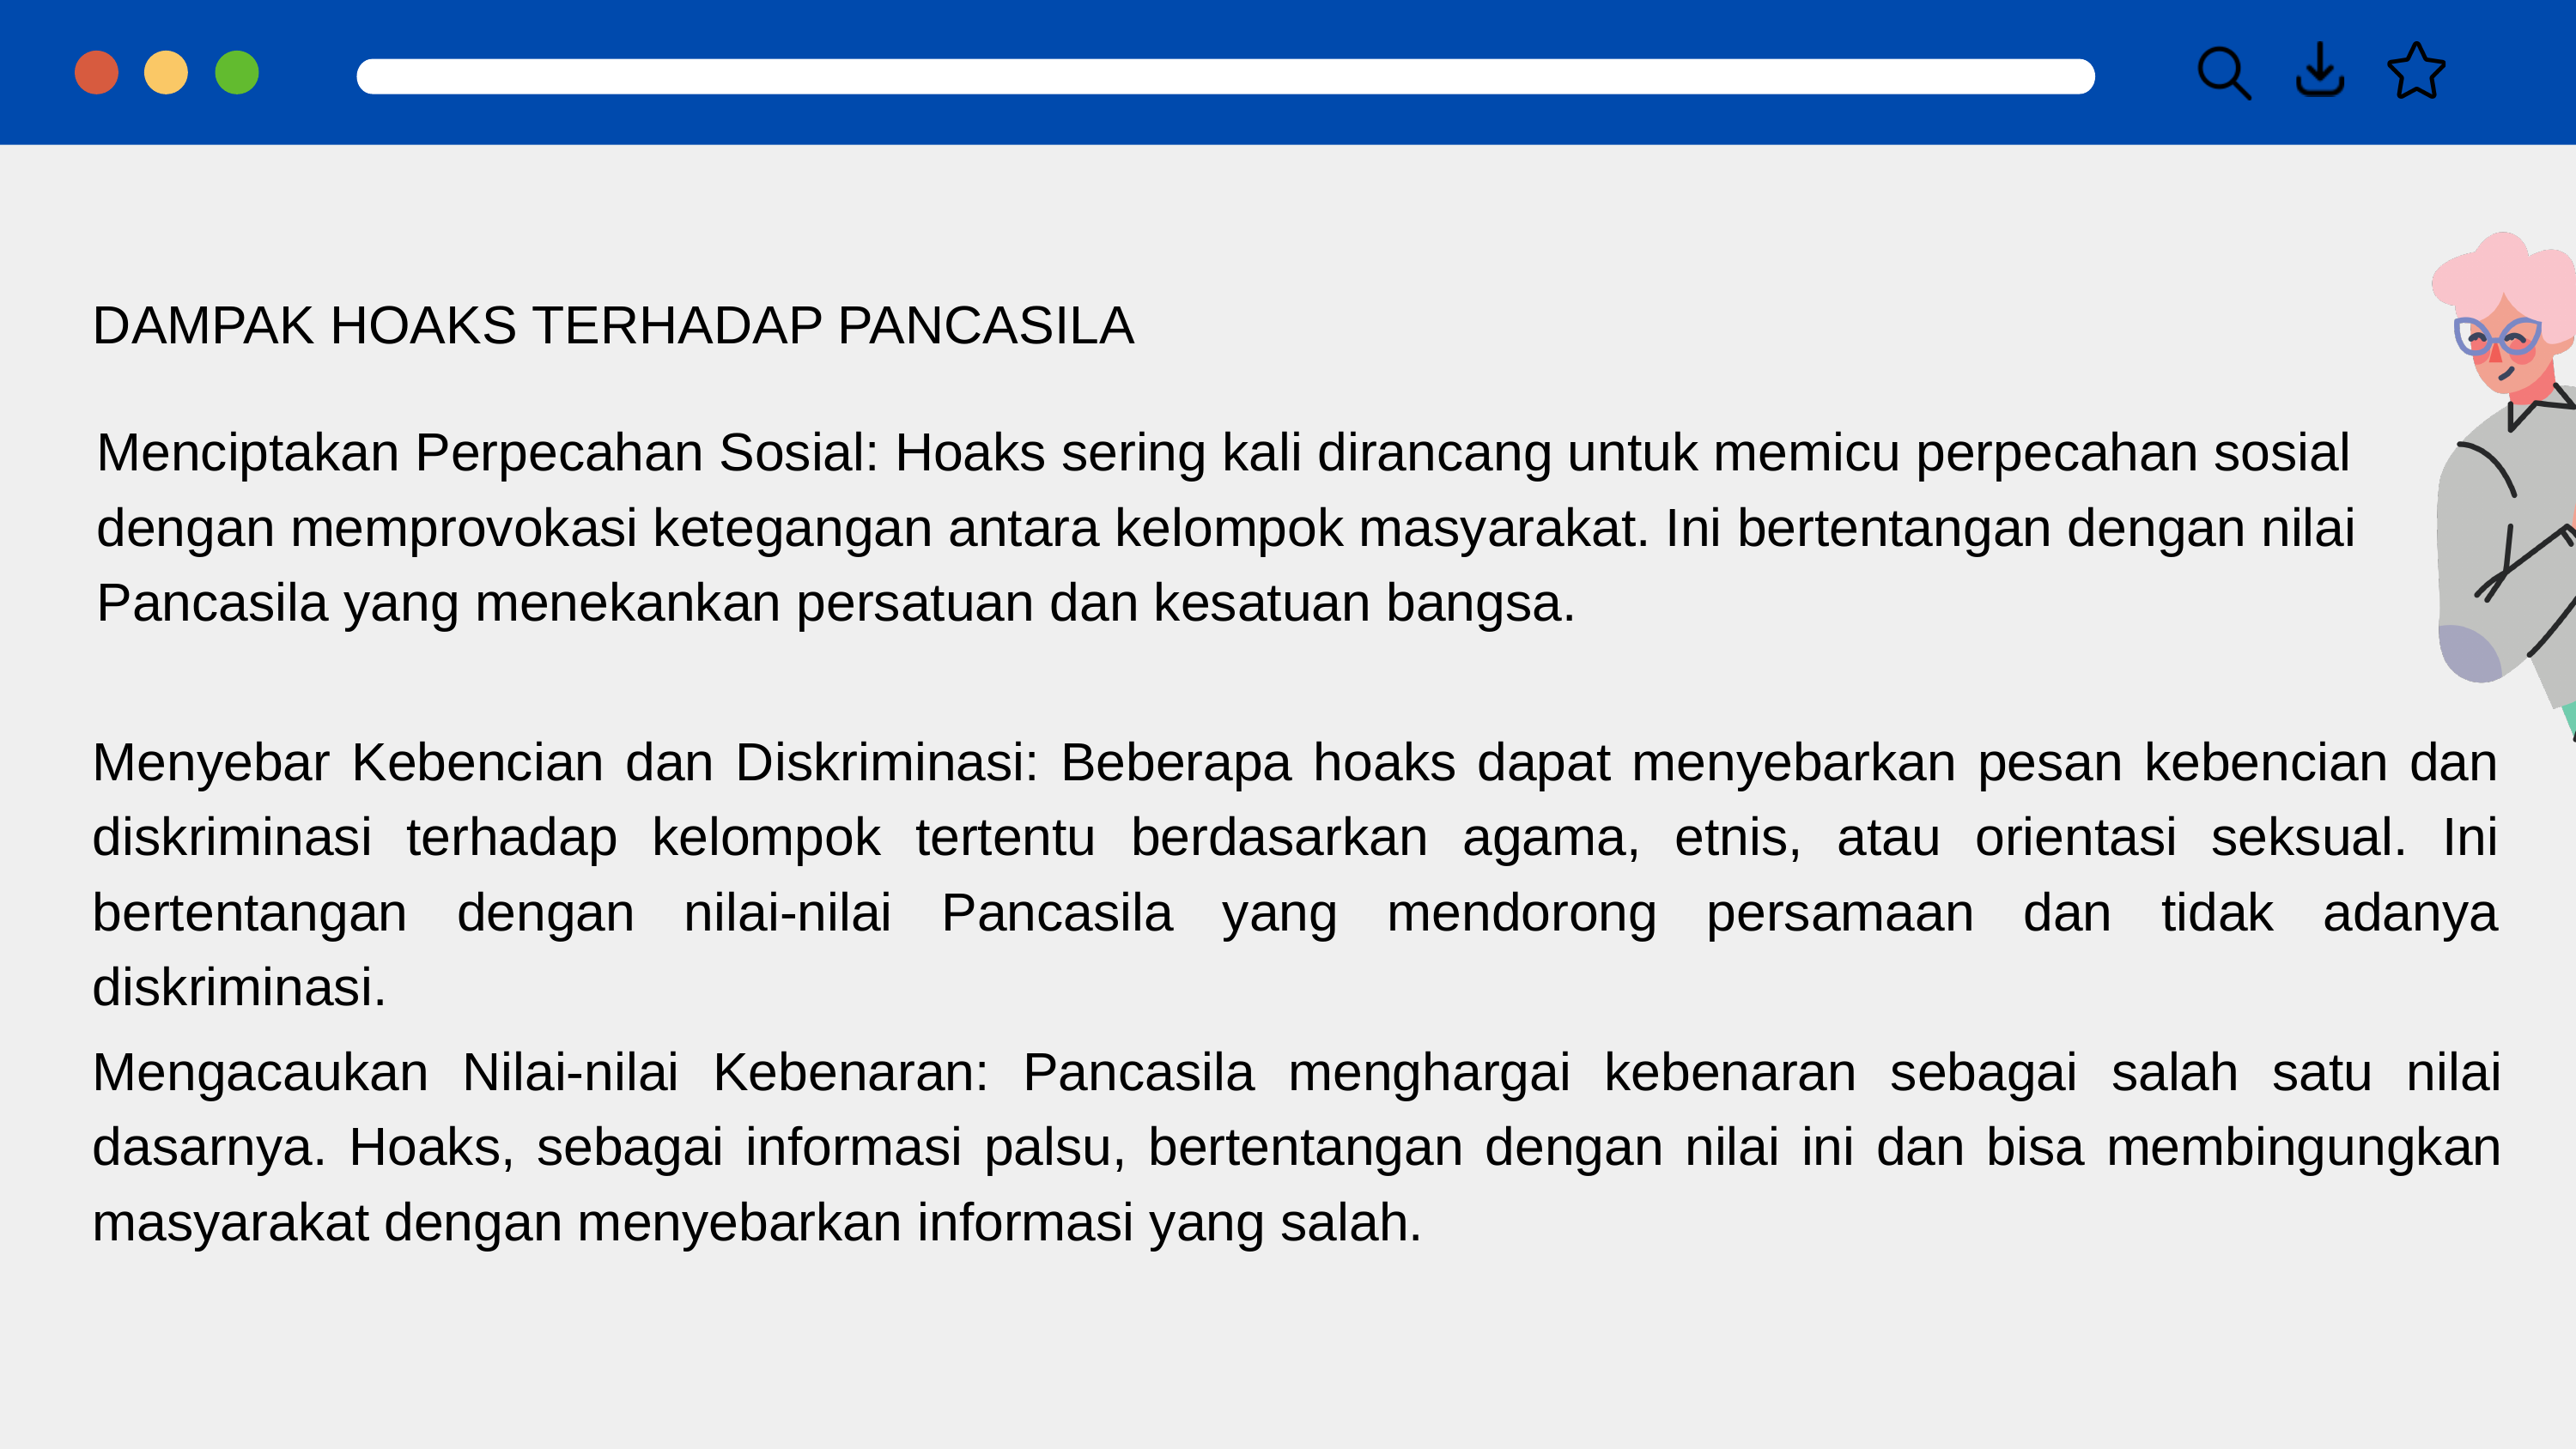

DAMPAK HOAKS TERHADAP PANCASILA
Menciptakan Perpecahan Sosial: Hoaks sering kali dirancang untuk memicu perpecahan sosial dengan memprovokasi ketegangan antara kelompok masyarakat. Ini bertentangan dengan nilai Pancasila yang menekankan persatuan dan kesatuan bangsa.
Menyebar Kebencian dan Diskriminasi: Beberapa hoaks dapat menyebarkan pesan kebencian dan diskriminasi terhadap kelompok tertentu berdasarkan agama, etnis, atau orientasi seksual. Ini bertentangan dengan nilai-nilai Pancasila yang mendorong persamaan dan tidak adanya diskriminasi.
Mengacaukan Nilai-nilai Kebenaran: Pancasila menghargai kebenaran sebagai salah satu nilai dasarnya. Hoaks, sebagai informasi palsu, bertentangan dengan nilai ini dan bisa membingungkan masyarakat dengan menyebarkan informasi yang salah.